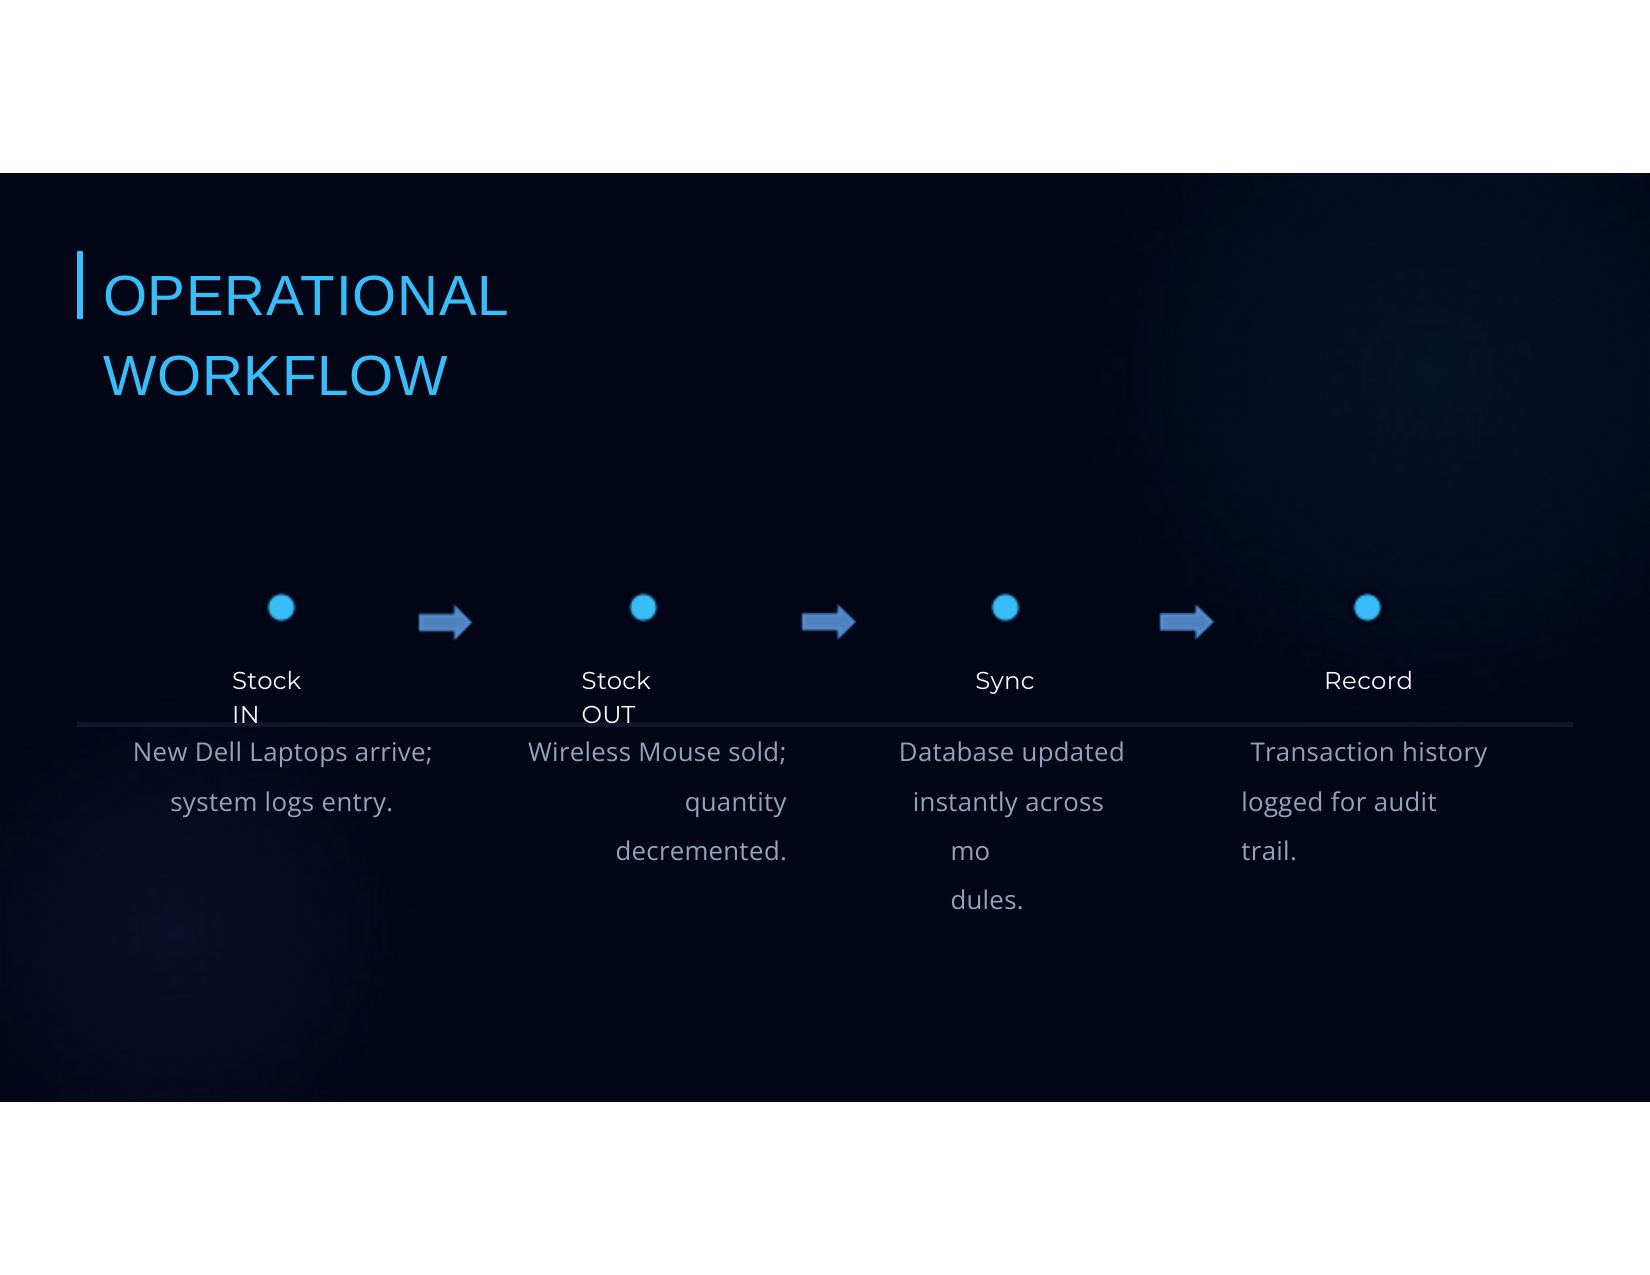

OPERATIONAL WORKFLOW

Stock IN
Stock OUT
Sync
Record
New Dell Laptops arrive;
Wireless Mouse sold; quantity decremented.
Database updated instantly across
Transaction history

system logs entry.
logged for audit trail.
mo dules.